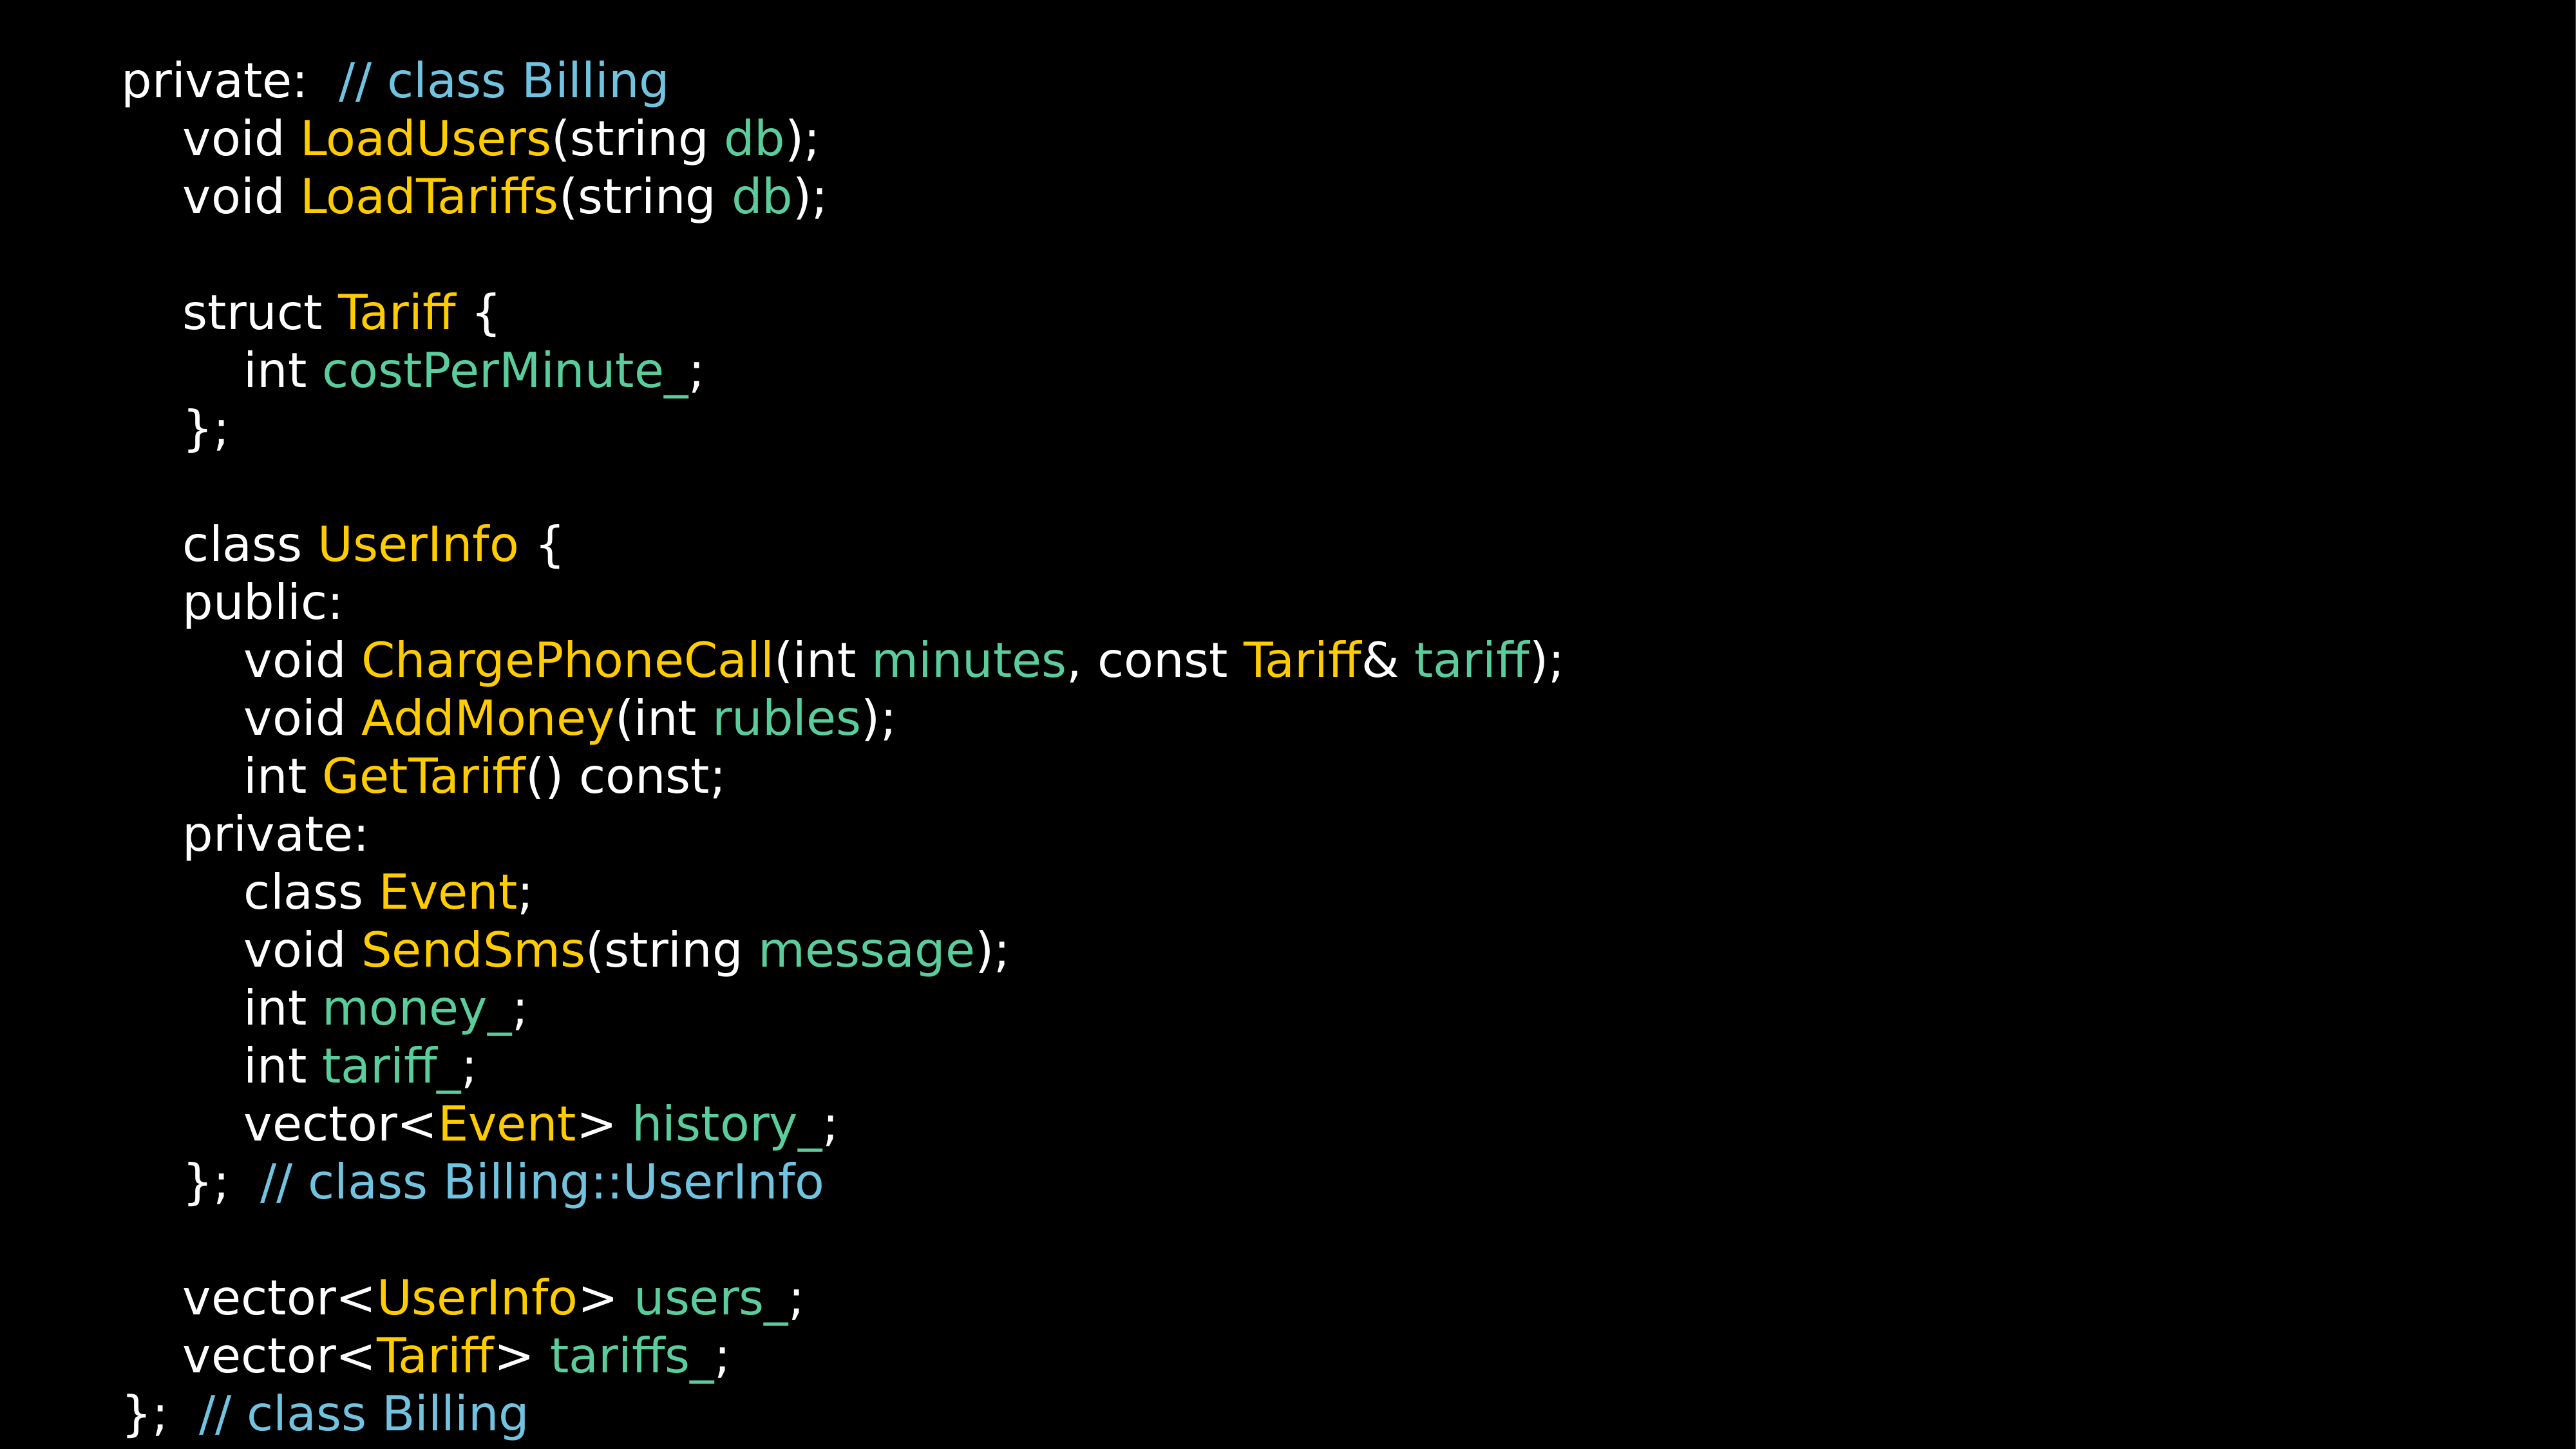

private:  // class Billing
    void LoadUsers(string db);
    void LoadTariffs(string db);

    struct Tariff {
        int costPerMinute_;
    };

    class UserInfo {
    public:
        void ChargePhoneCall(int minutes, const Tariff& tariff);
        void AddMoney(int rubles);
        int GetTariff() const;
    private:
        class Event;
        void SendSms(string message);
        int money_;
        int tariff_;
        vector<Event> history_;
    };  // class Billing::UserInfo

    vector<UserInfo> users_;
    vector<Tariff> tariffs_;
};  // class Billing

19